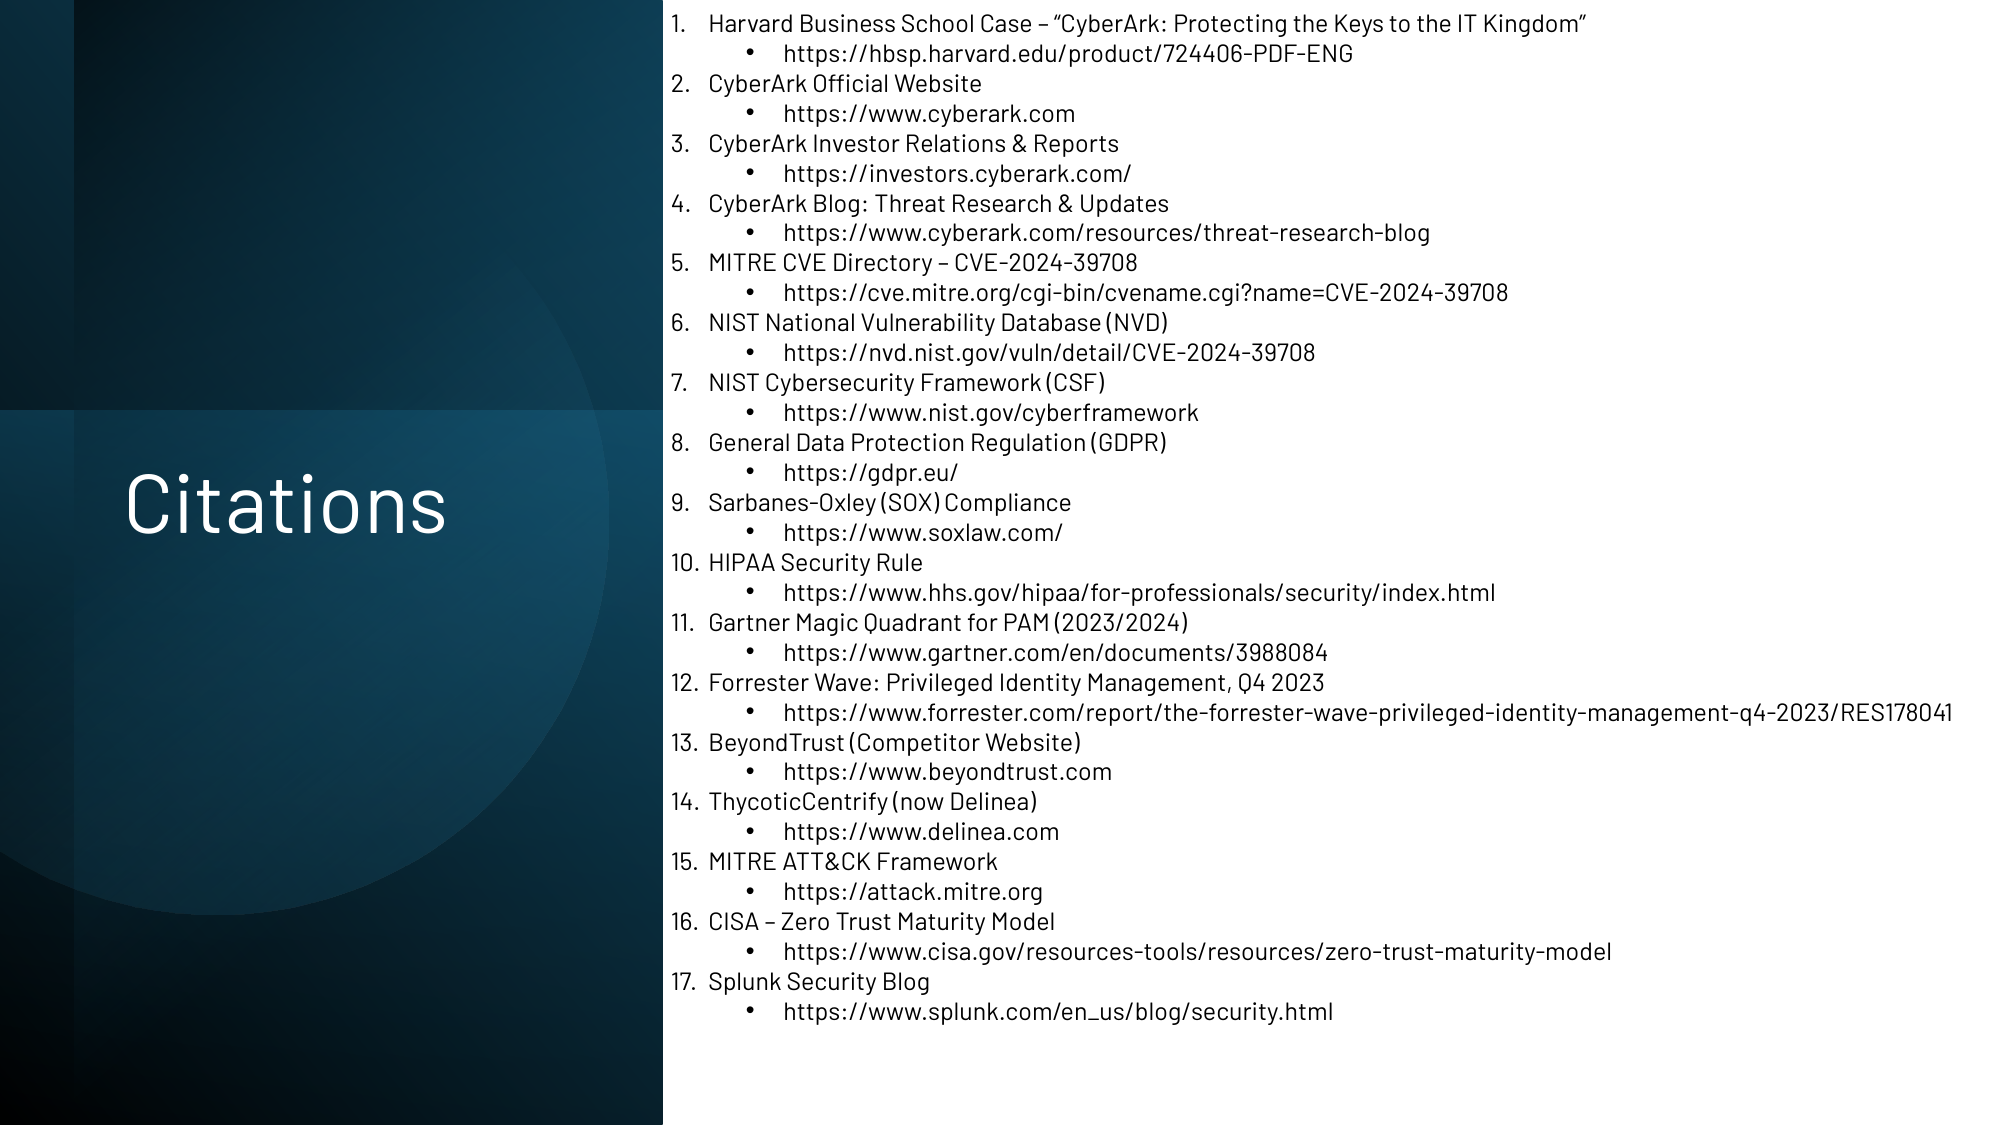

Harvard Business School Case – “CyberArk: Protecting the Keys to the IT Kingdom”
https://hbsp.harvard.edu/product/724406-PDF-ENG
CyberArk Official Website
https://www.cyberark.com
CyberArk Investor Relations & Reports
https://investors.cyberark.com/
CyberArk Blog: Threat Research & Updates
https://www.cyberark.com/resources/threat-research-blog
MITRE CVE Directory – CVE-2024-39708
https://cve.mitre.org/cgi-bin/cvename.cgi?name=CVE-2024-39708
NIST National Vulnerability Database (NVD)
https://nvd.nist.gov/vuln/detail/CVE-2024-39708
NIST Cybersecurity Framework (CSF)
https://www.nist.gov/cyberframework
General Data Protection Regulation (GDPR)
https://gdpr.eu/
Sarbanes-Oxley (SOX) Compliance
https://www.soxlaw.com/
HIPAA Security Rule
https://www.hhs.gov/hipaa/for-professionals/security/index.html
Gartner Magic Quadrant for PAM (2023/2024)
https://www.gartner.com/en/documents/3988084
Forrester Wave: Privileged Identity Management, Q4 2023
https://www.forrester.com/report/the-forrester-wave-privileged-identity-management-q4-2023/RES178041
BeyondTrust (Competitor Website)
https://www.beyondtrust.com
ThycoticCentrify (now Delinea)
https://www.delinea.com
MITRE ATT&CK Framework
https://attack.mitre.org
CISA – Zero Trust Maturity Model
https://www.cisa.gov/resources-tools/resources/zero-trust-maturity-model
Splunk Security Blog
https://www.splunk.com/en_us/blog/security.html

# Citations